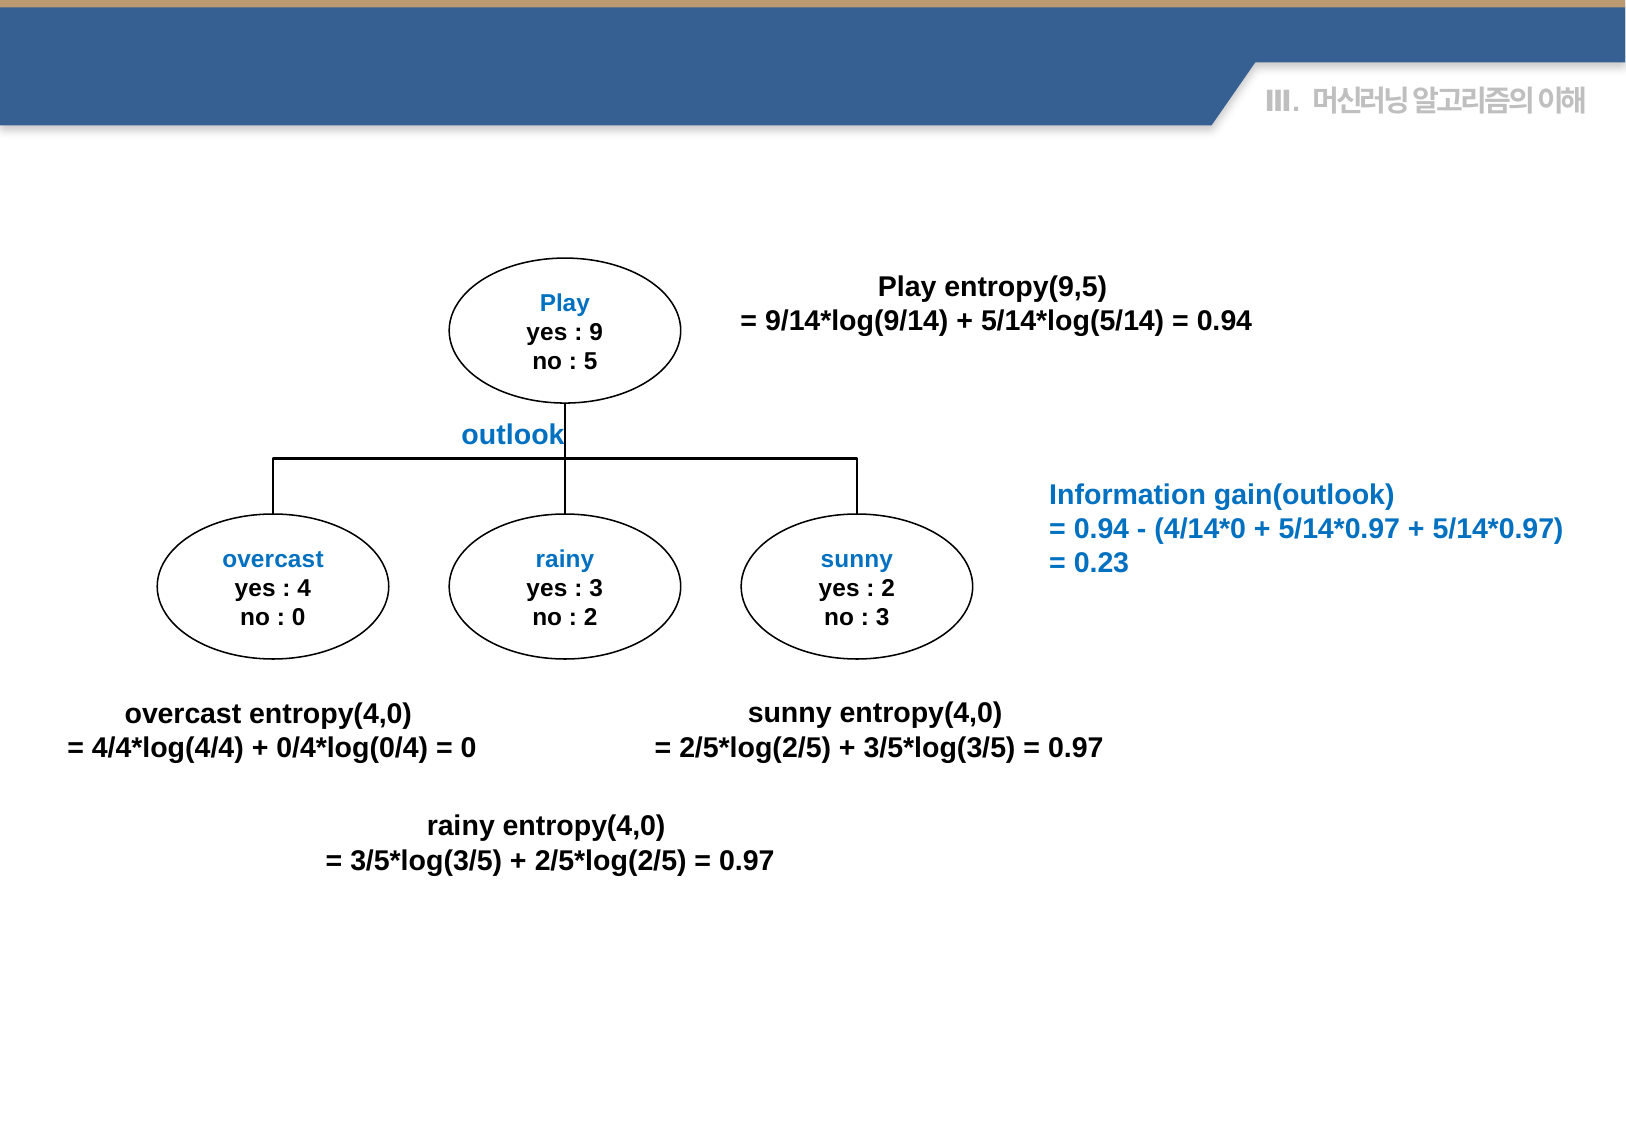

Decision Tree
Play
yes : 9
no : 5
Play entropy(9,5)
= 9/14*log(9/14) + 5/14*log(5/14) = 0.94
outlook
Information gain(outlook)
= 0.94 - (4/14*0 + 5/14*0.97 + 5/14*0.97)
= 0.23
overcast
yes : 4
no : 0
rainy
yes : 3
no : 2
sunny
yes : 2
no : 3
sunny entropy(4,0)
= 2/5*log(2/5) + 3/5*log(3/5) = 0.97
overcast entropy(4,0)
= 4/4*log(4/4) + 0/4*log(0/4) = 0
rainy entropy(4,0)
= 3/5*log(3/5) + 2/5*log(2/5) = 0.97